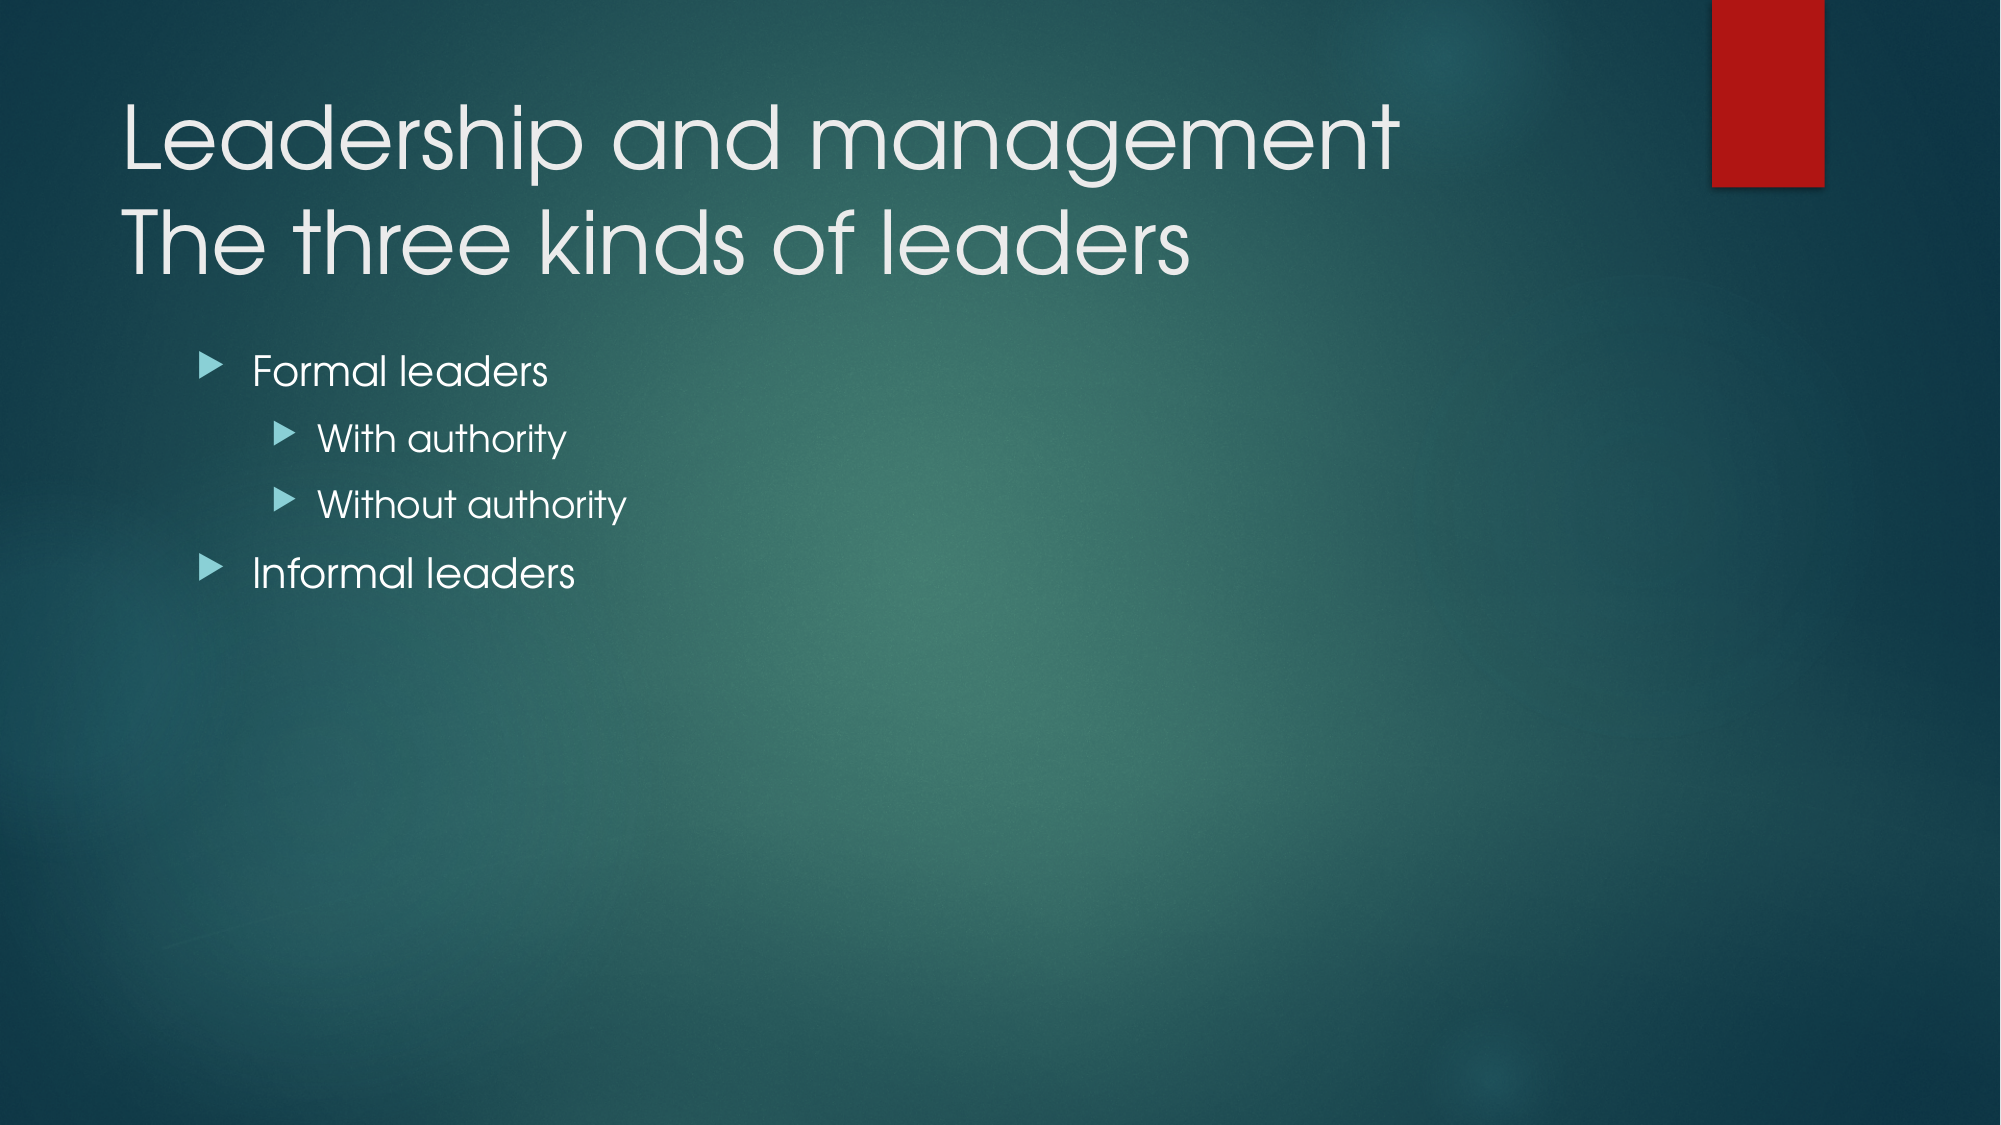

# Leadership and management The three kinds of leaders
Formal leaders
With authority
Without authority
Informal leaders